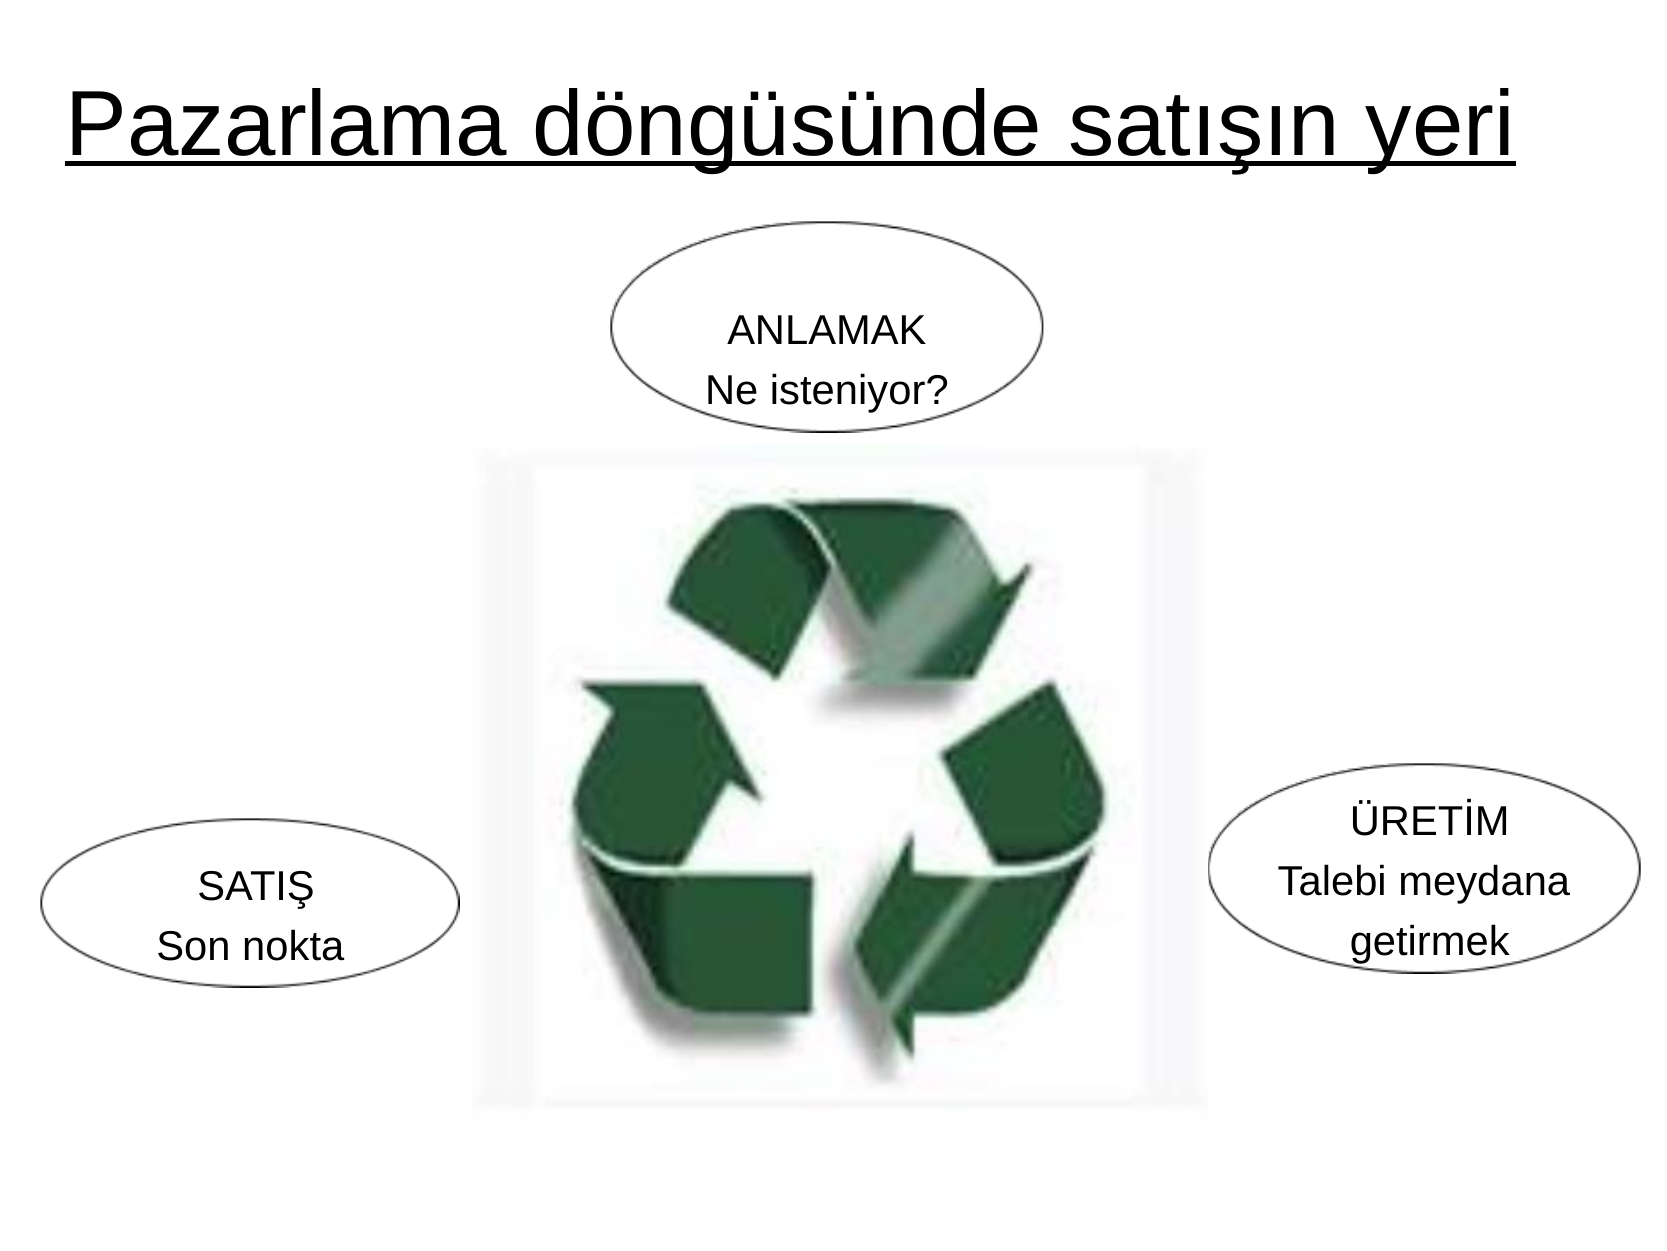

# Pazarlama döngüsünde satışın yeri

ANLAMAK
Ne isteniyor?

ÜRETİM
Talebi meydana
getirmek

SATIŞ
Son nokta